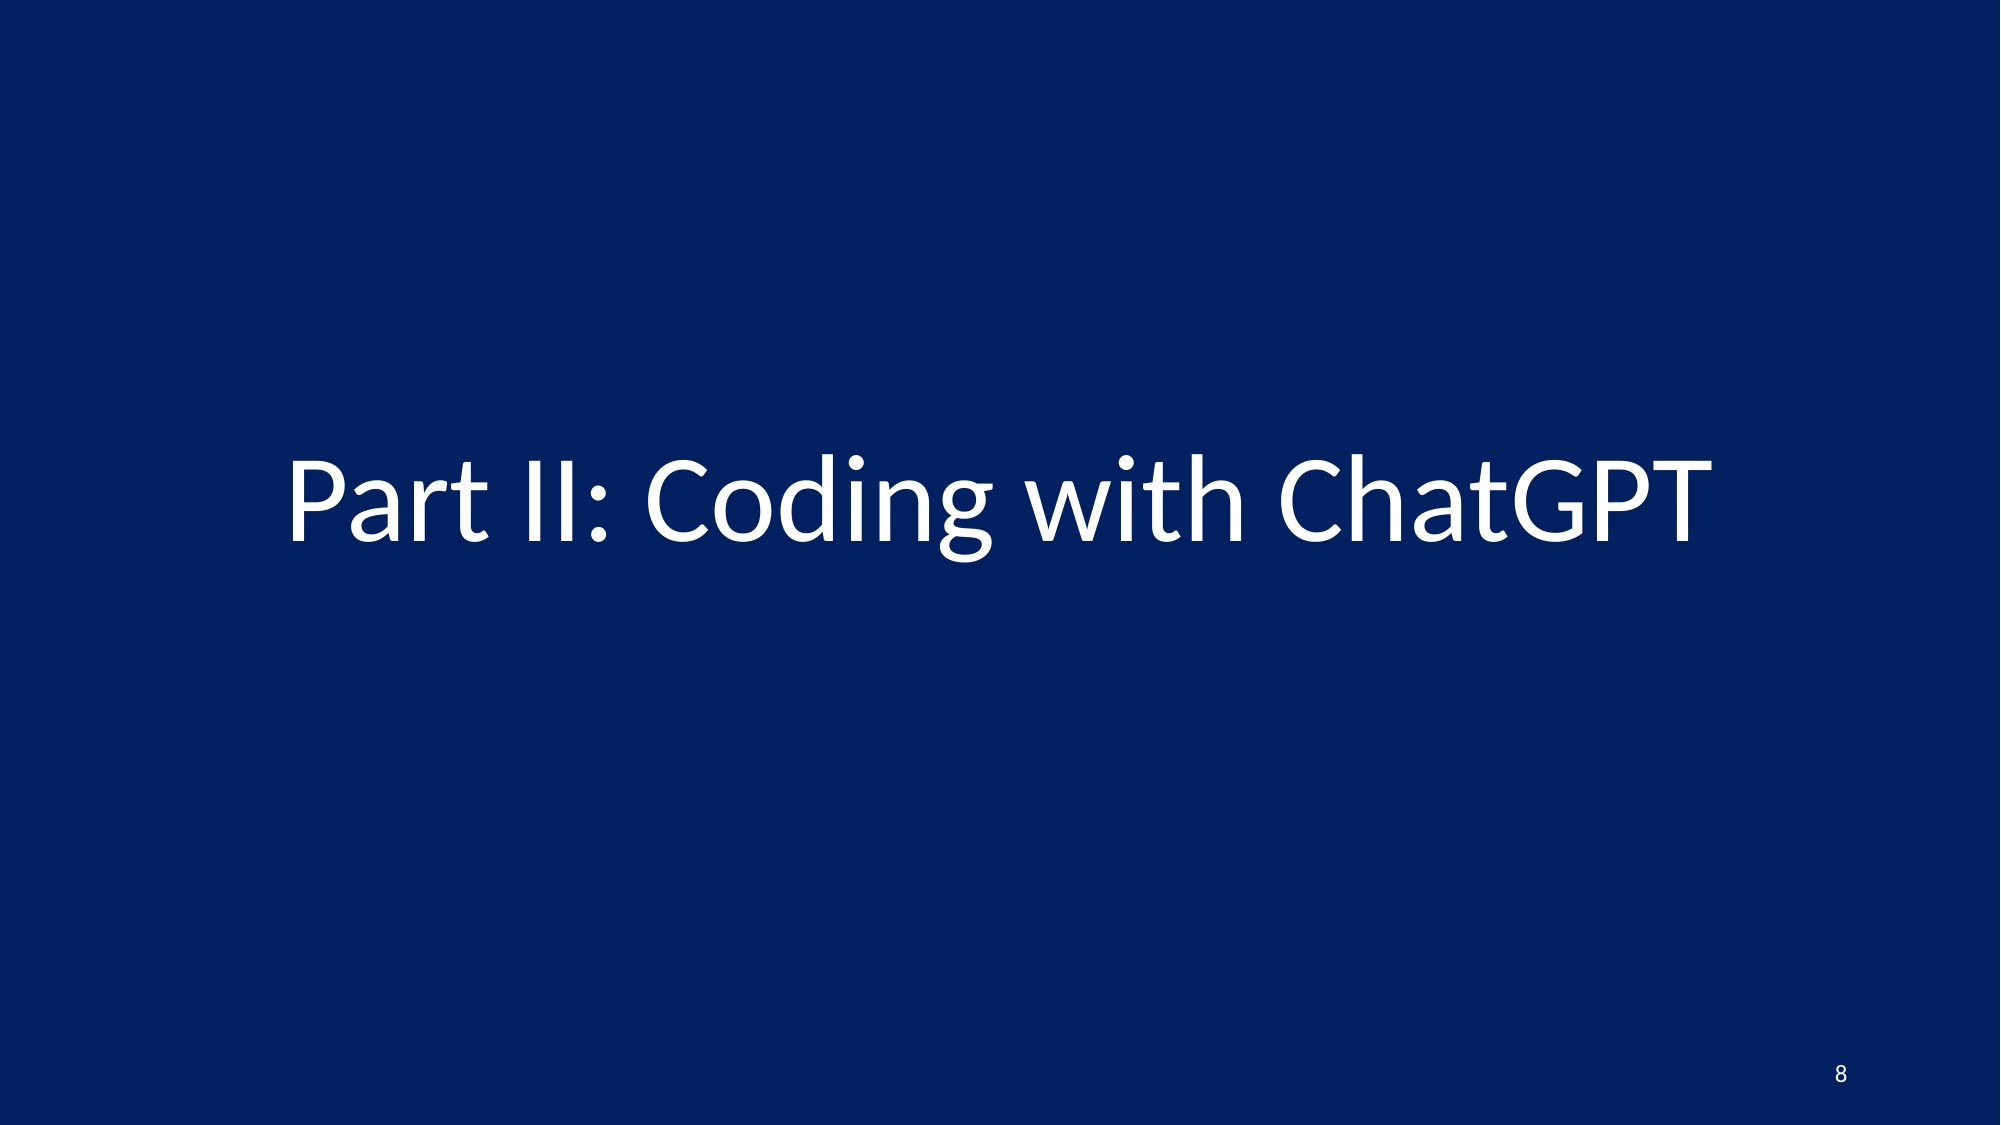

# Part II: Coding with ChatGPT

8